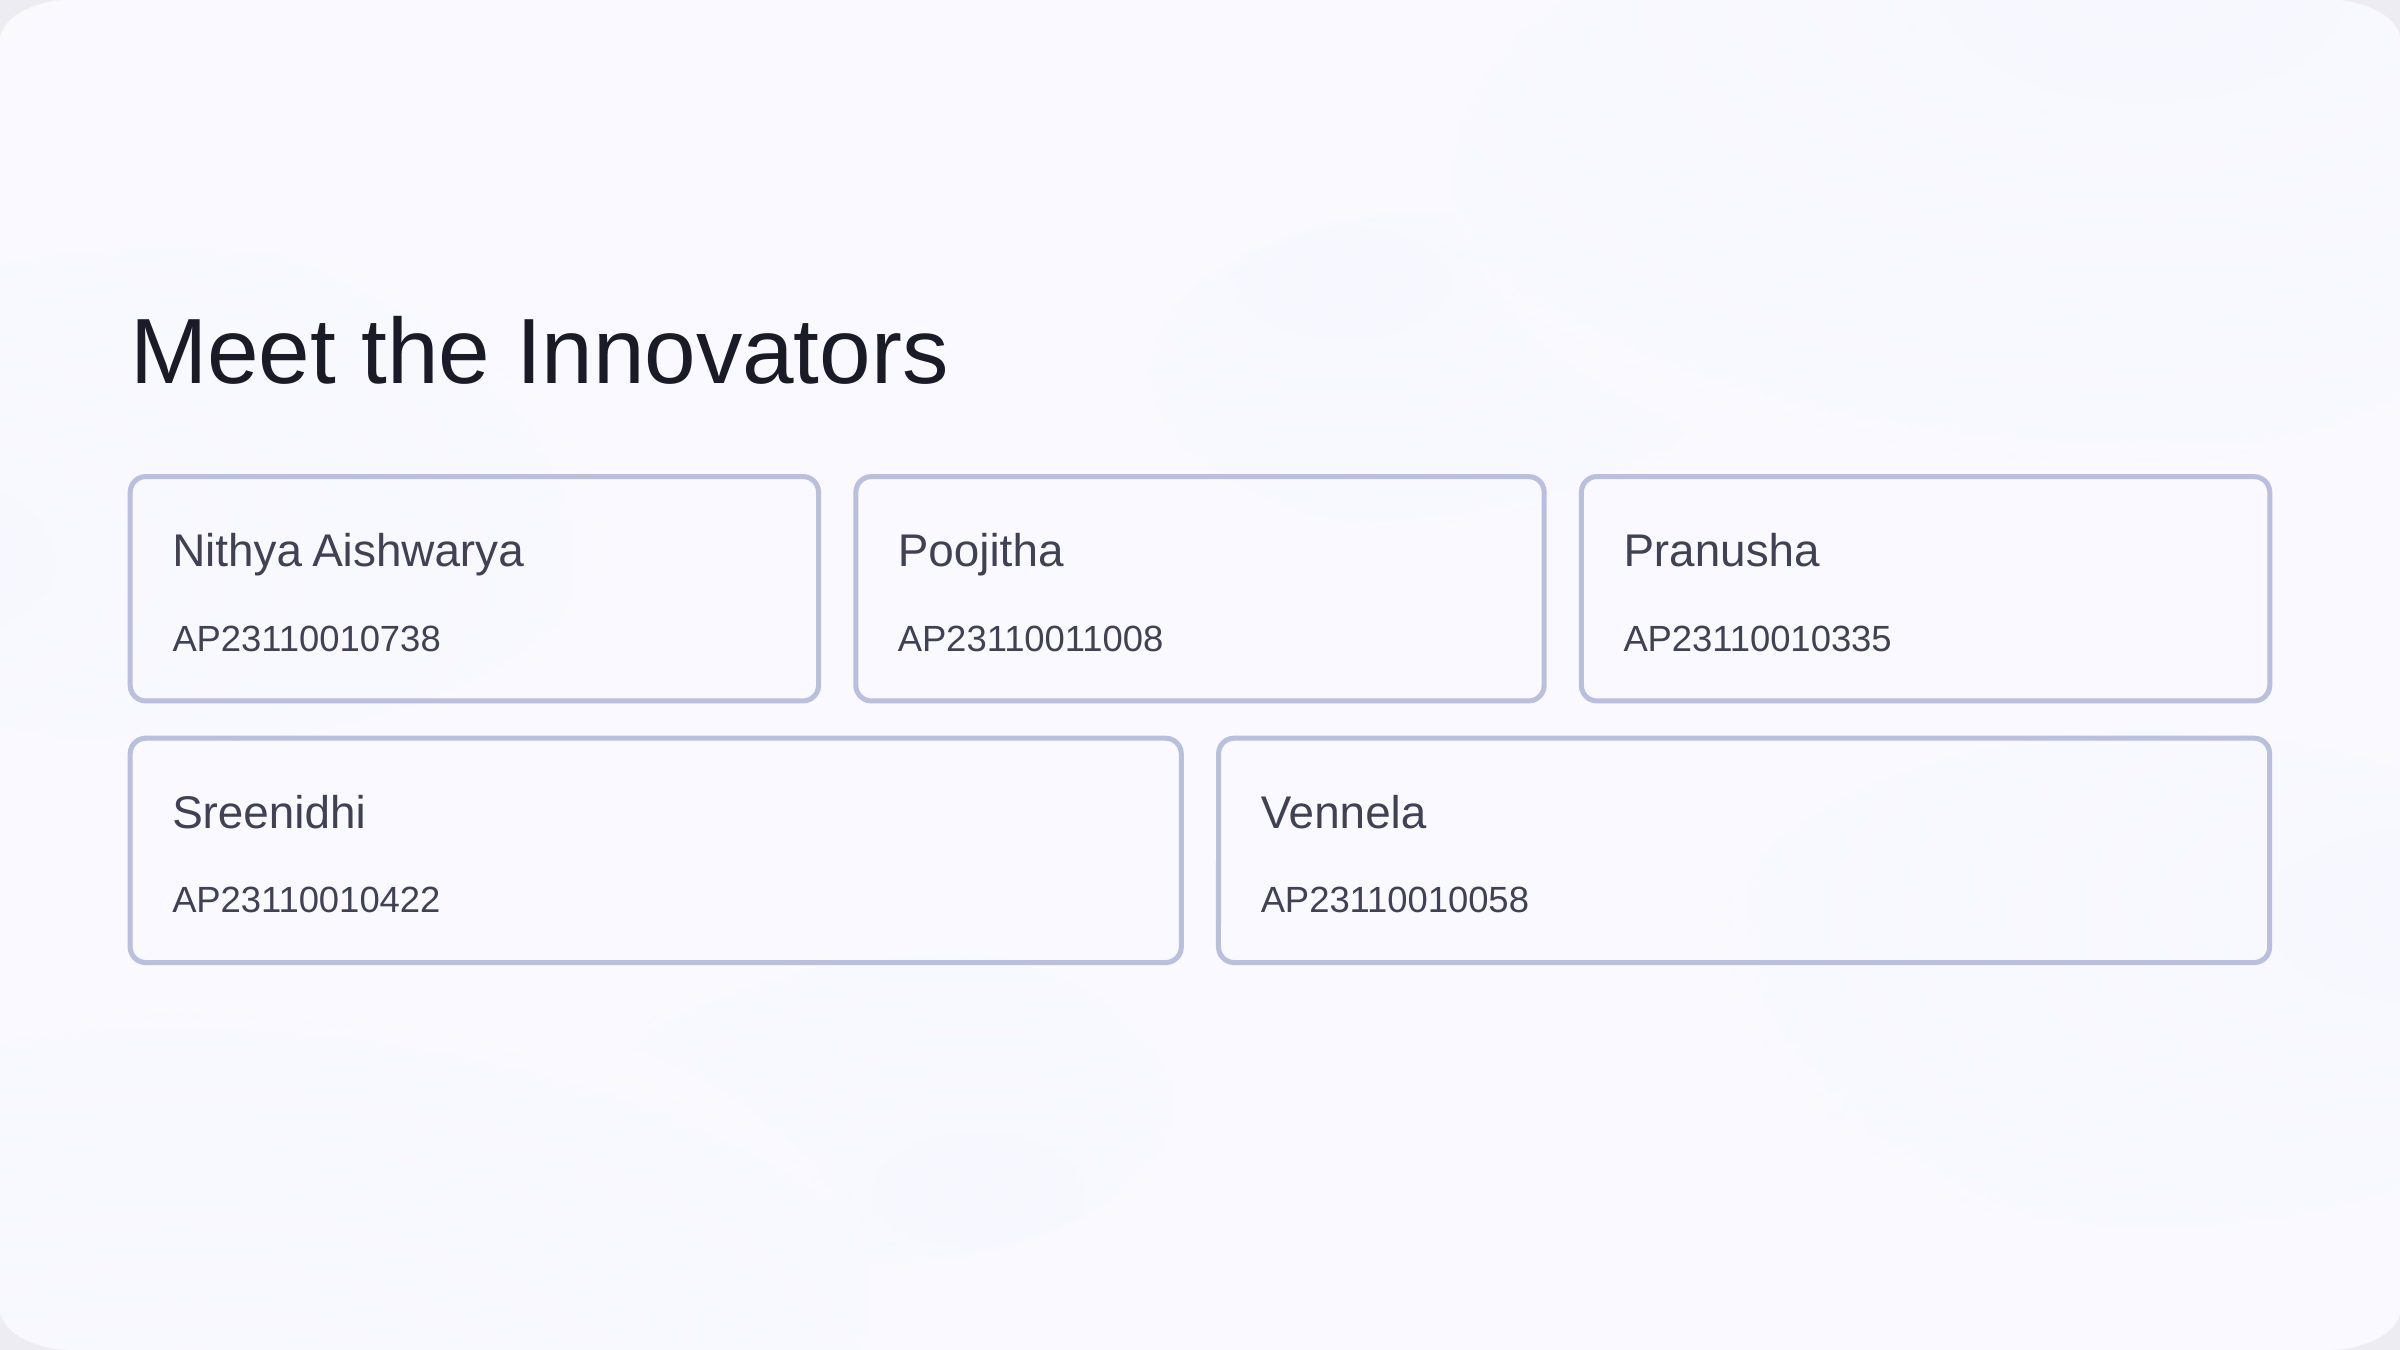

Meet the Innovators

Nithya Aishwarya
Poojitha
Pranusha
AP23110010738
AP23110011008
AP23110010335

Sreenidhi
Vennela
AP23110010422
AP23110010058